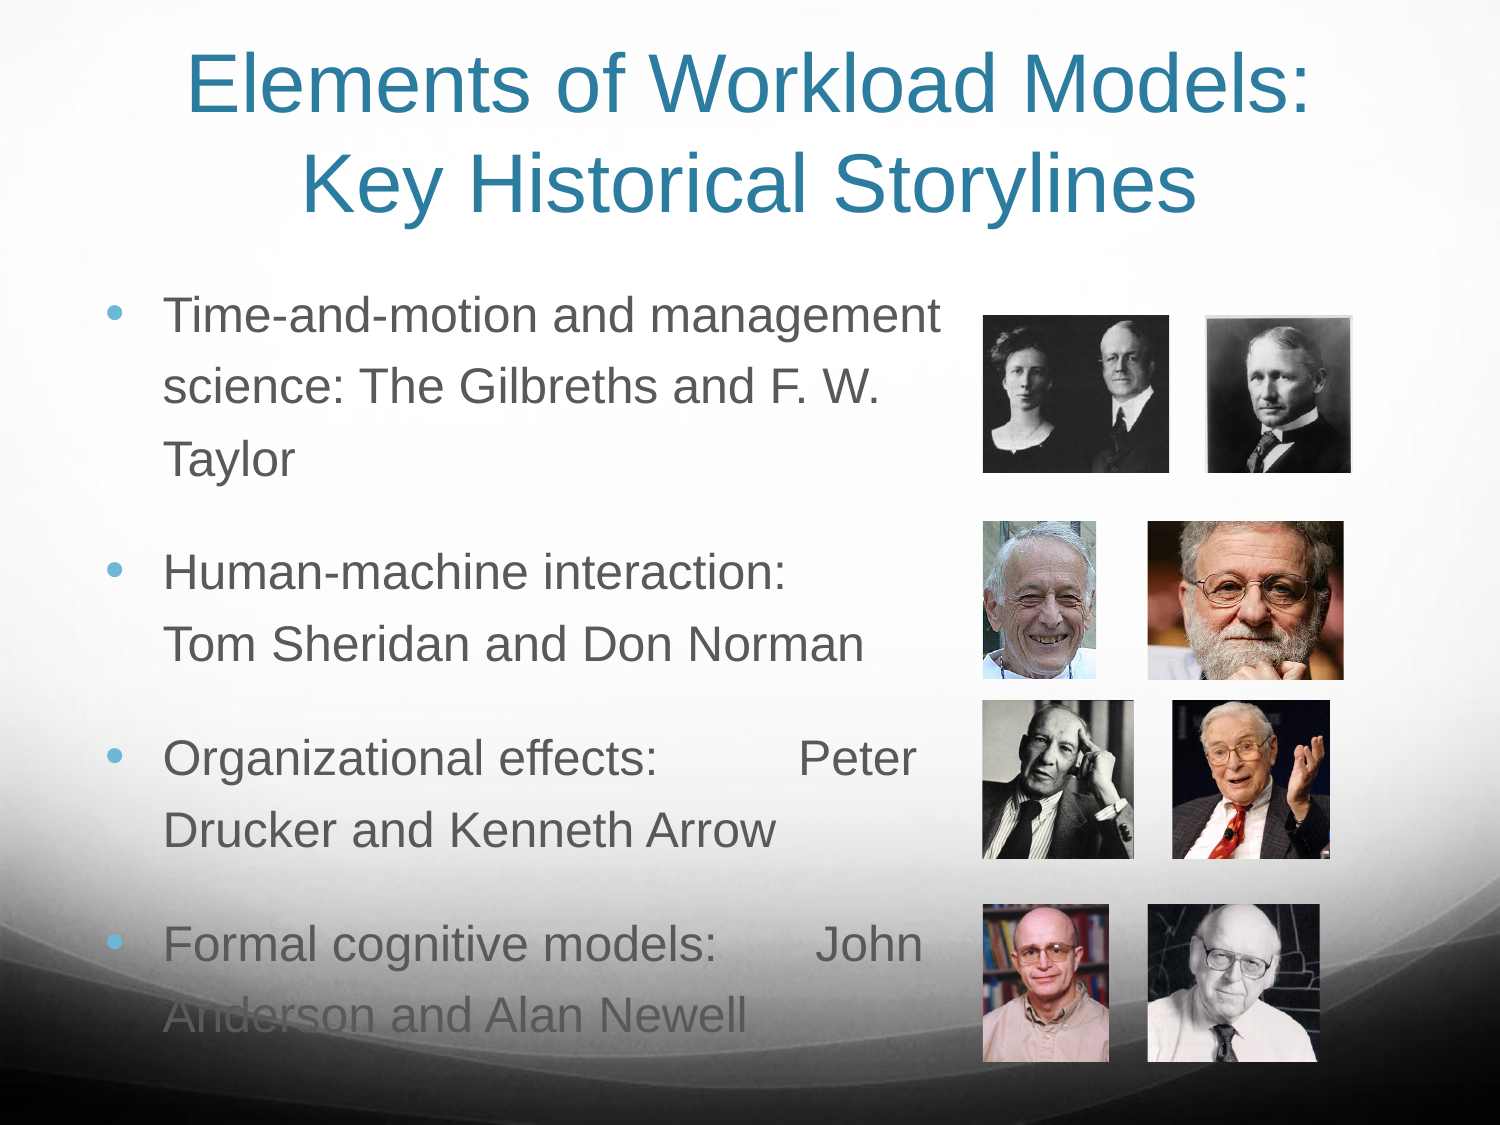

# Elements of Workload Models: Key Historical Storylines
Time-and-motion and management science: The Gilbreths and F. W. Taylor
Human-machine interaction:       Tom Sheridan and Don Norman
Organizational effects:          Peter Drucker and Kenneth Arrow
Formal cognitive models:       John Anderson and Alan Newell